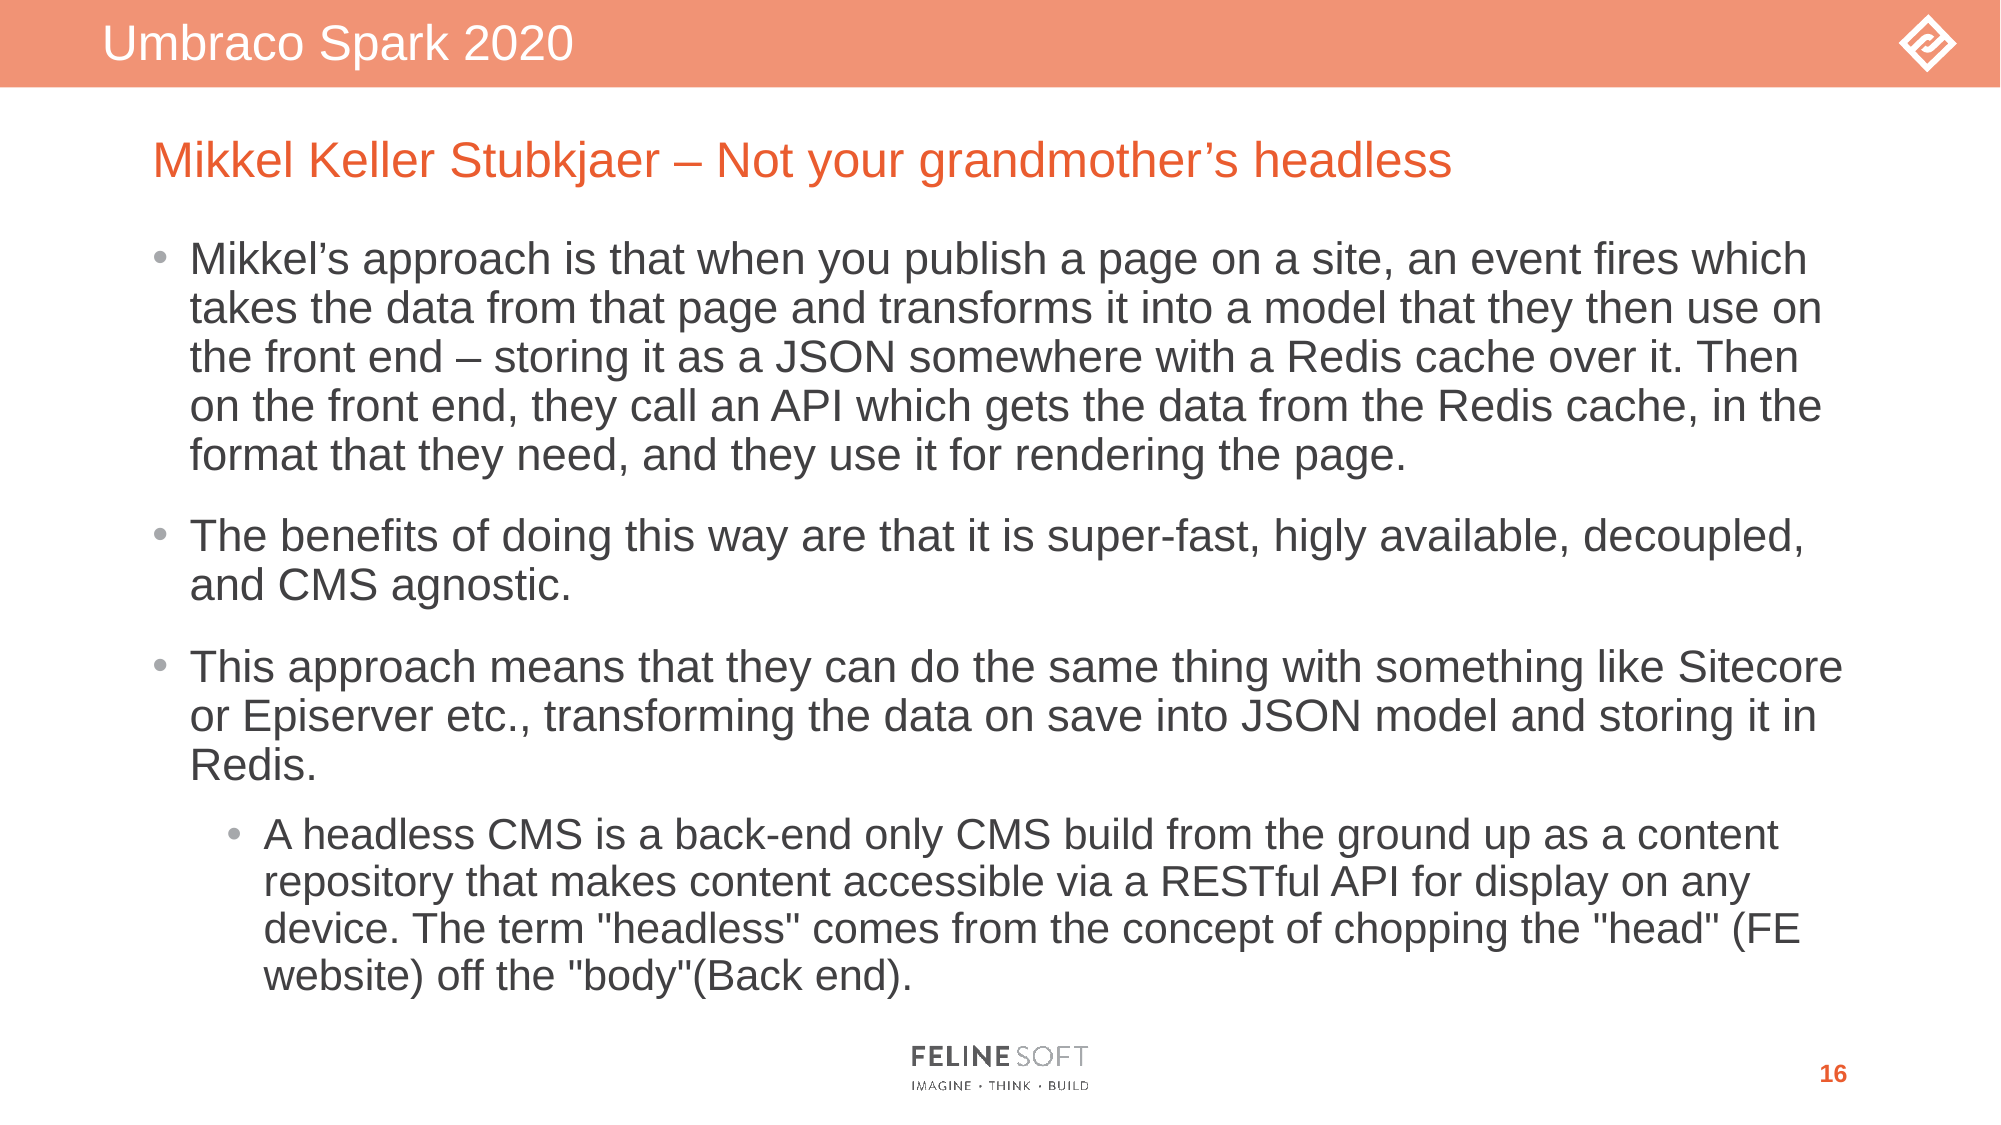

# Umbraco Spark 2020
Mikkel Keller Stubkjaer – Not your grandmother’s headless
Mikkel’s approach is that when you publish a page on a site, an event fires which takes the data from that page and transforms it into a model that they then use on the front end – storing it as a JSON somewhere with a Redis cache over it. Then on the front end, they call an API which gets the data from the Redis cache, in the format that they need, and they use it for rendering the page.
The benefits of doing this way are that it is super-fast, higly available, decoupled, and CMS agnostic.
This approach means that they can do the same thing with something like Sitecore or Episerver etc., transforming the data on save into JSON model and storing it in Redis.
A headless CMS is a back-end only CMS build from the ground up as a content repository that makes content accessible via a RESTful API for display on any device. The term "headless" comes from the concept of chopping the "head" (FE website) off the "body"(Back end).
16